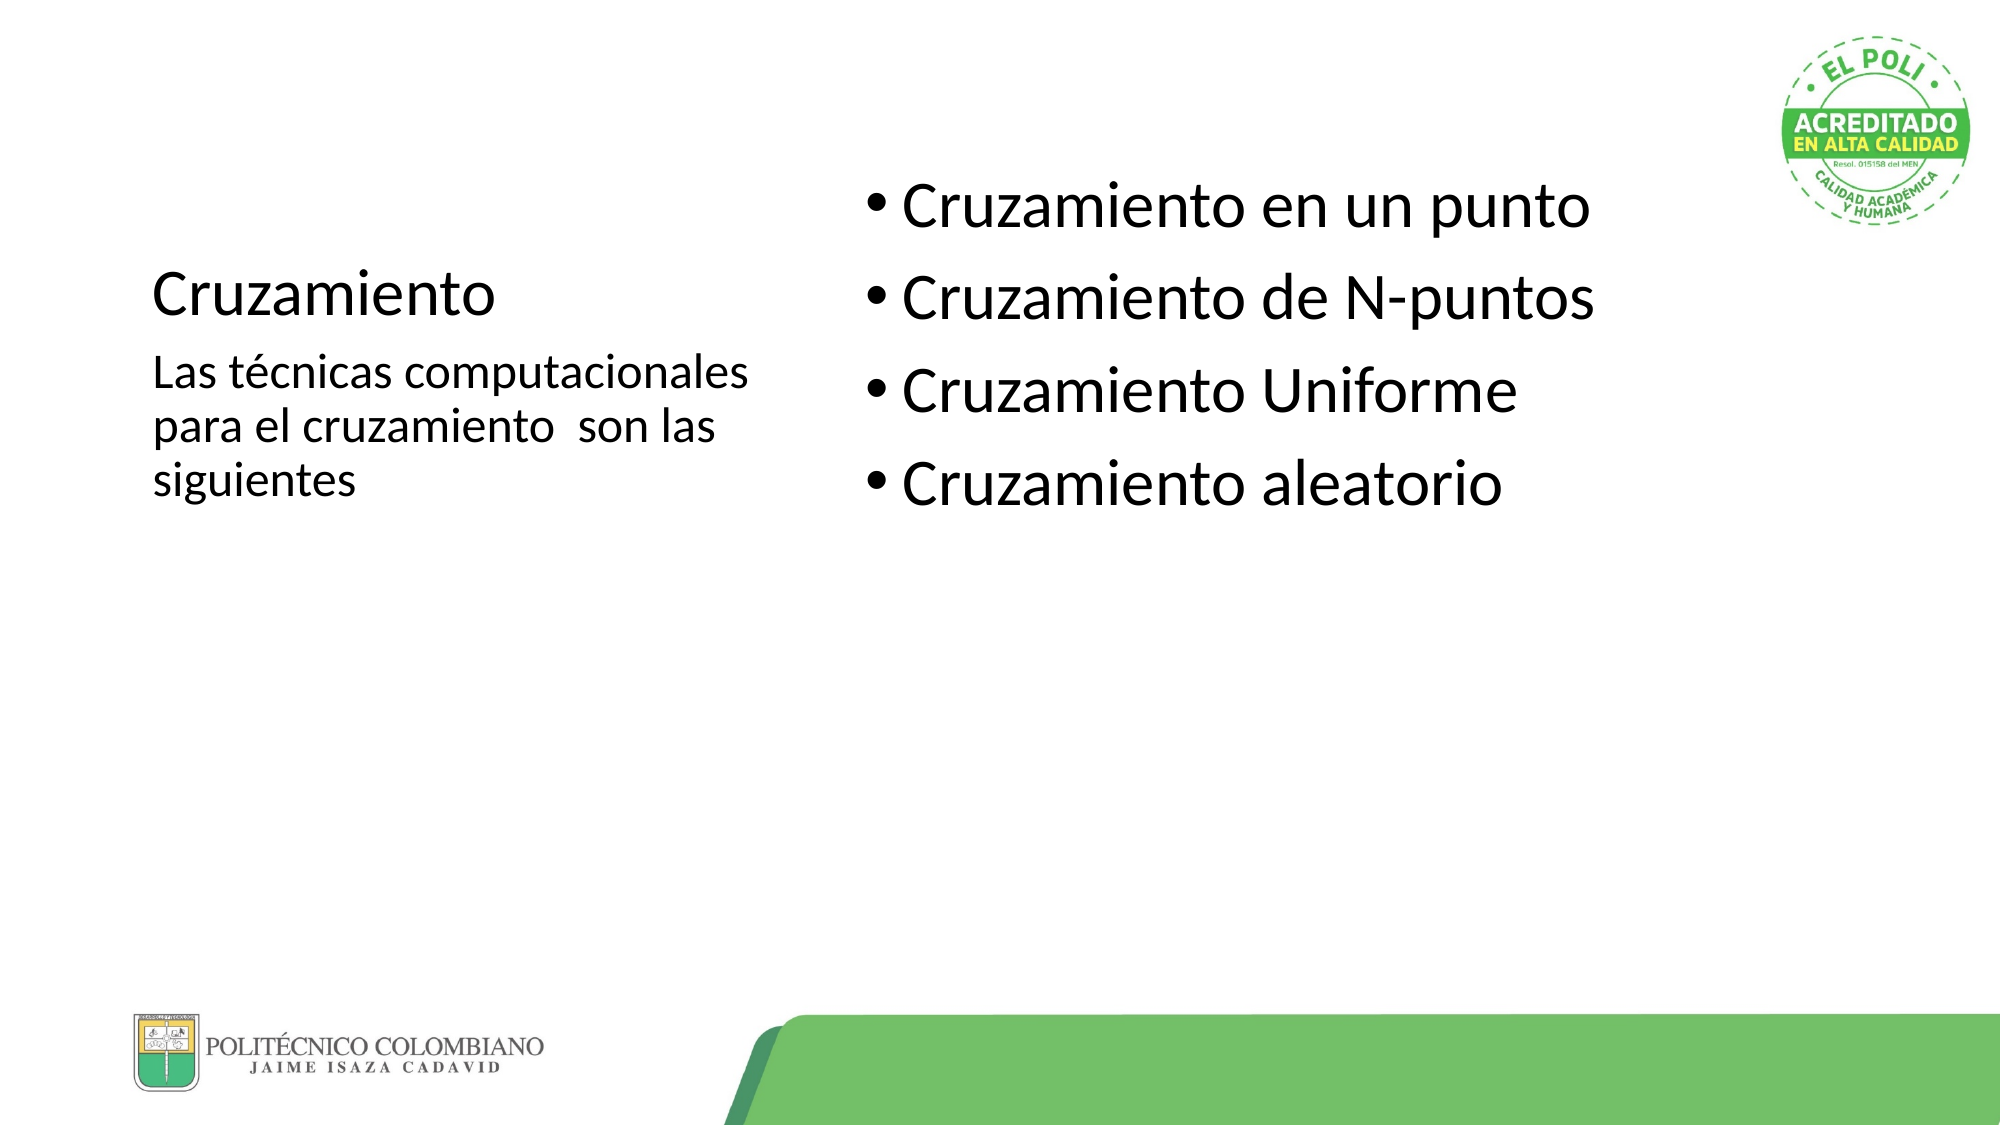

# Cruzamiento
Cruzamiento en un punto
Cruzamiento de N-puntos
Cruzamiento Uniforme
Cruzamiento aleatorio
Las técnicas computacionales para el cruzamiento  son las siguientes